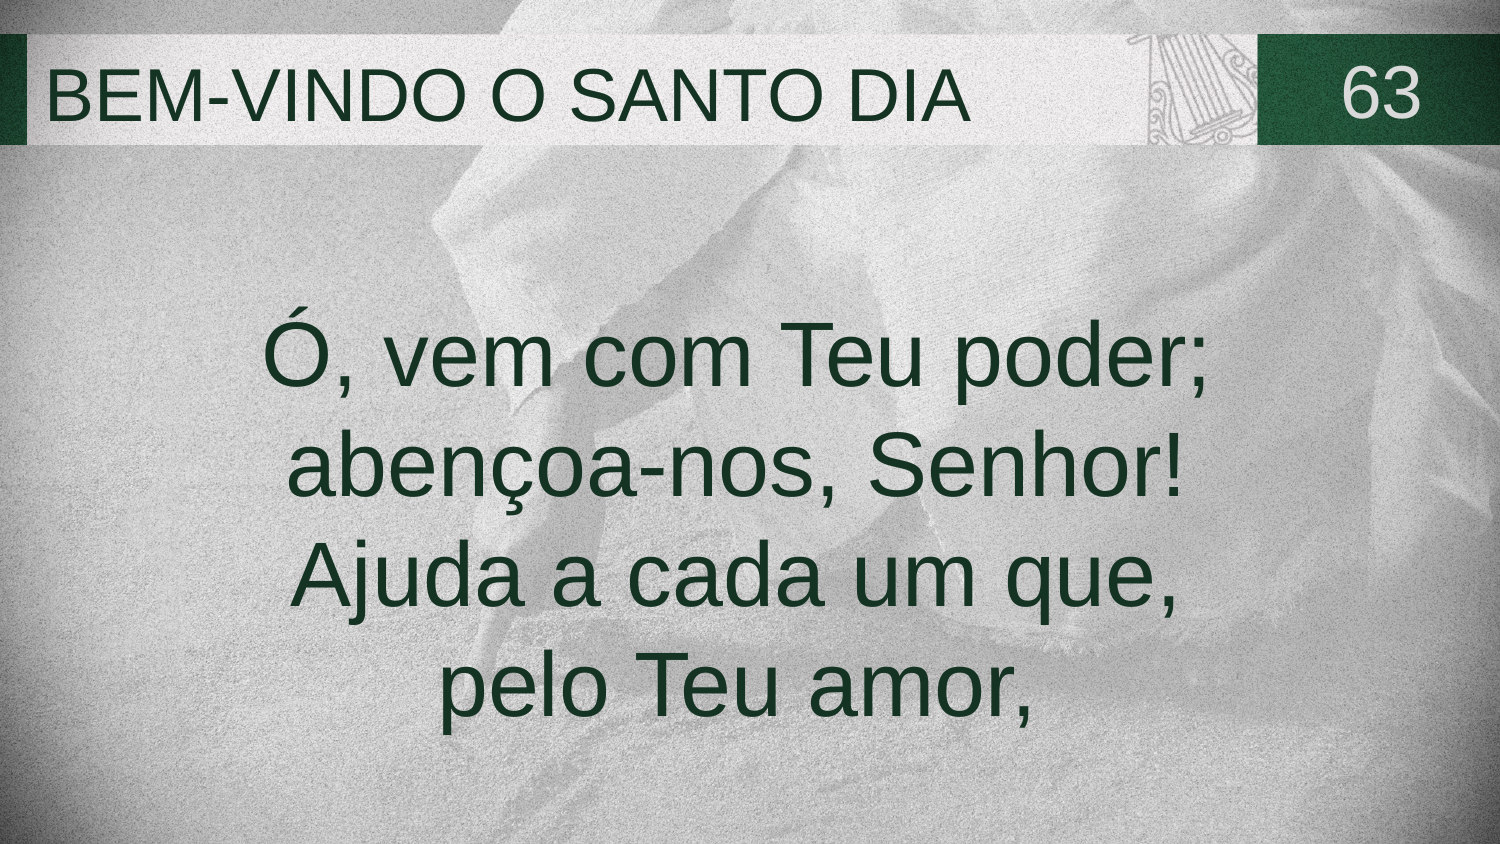

# BEM-VINDO O SANTO DIA
63
Ó, vem com Teu poder;
abençoa-nos, Senhor!
Ajuda a cada um que,
pelo Teu amor,